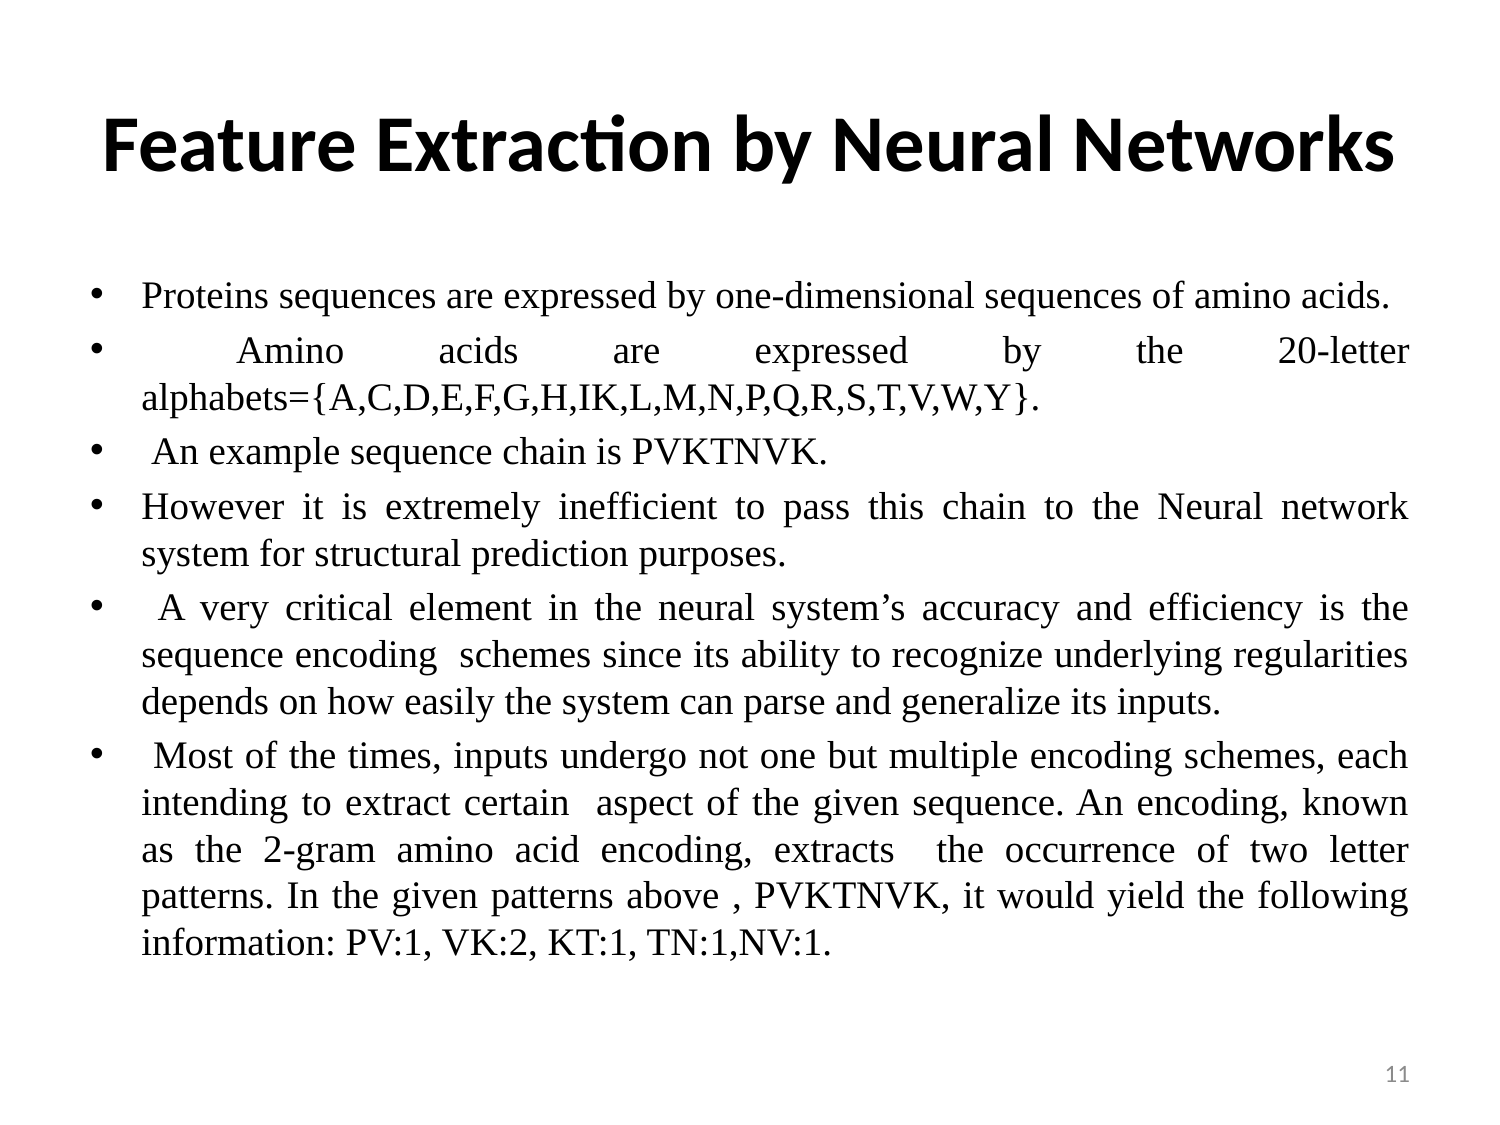

# Feature Extraction by Neural Networks
Proteins sequences are expressed by one-dimensional sequences of amino acids.
 Amino acids are expressed by the 20-letter alphabets={A,C,D,E,F,G,H,IK,L,M,N,P,Q,R,S,T,V,W,Y}.
 An example sequence chain is PVKTNVK.
However it is extremely inefficient to pass this chain to the Neural network system for structural prediction purposes.
 A very critical element in the neural system’s accuracy and efficiency is the sequence encoding  schemes since its ability to recognize underlying regularities depends on how easily the system can parse and generalize its inputs.
 Most of the times, inputs undergo not one but multiple encoding schemes, each intending to extract certain  aspect of the given sequence. An encoding, known as the 2-gram amino acid encoding, extracts  the occurrence of two letter patterns. In the given patterns above , PVKTNVK, it would yield the following information: PV:1, VK:2, KT:1, TN:1,NV:1.
11